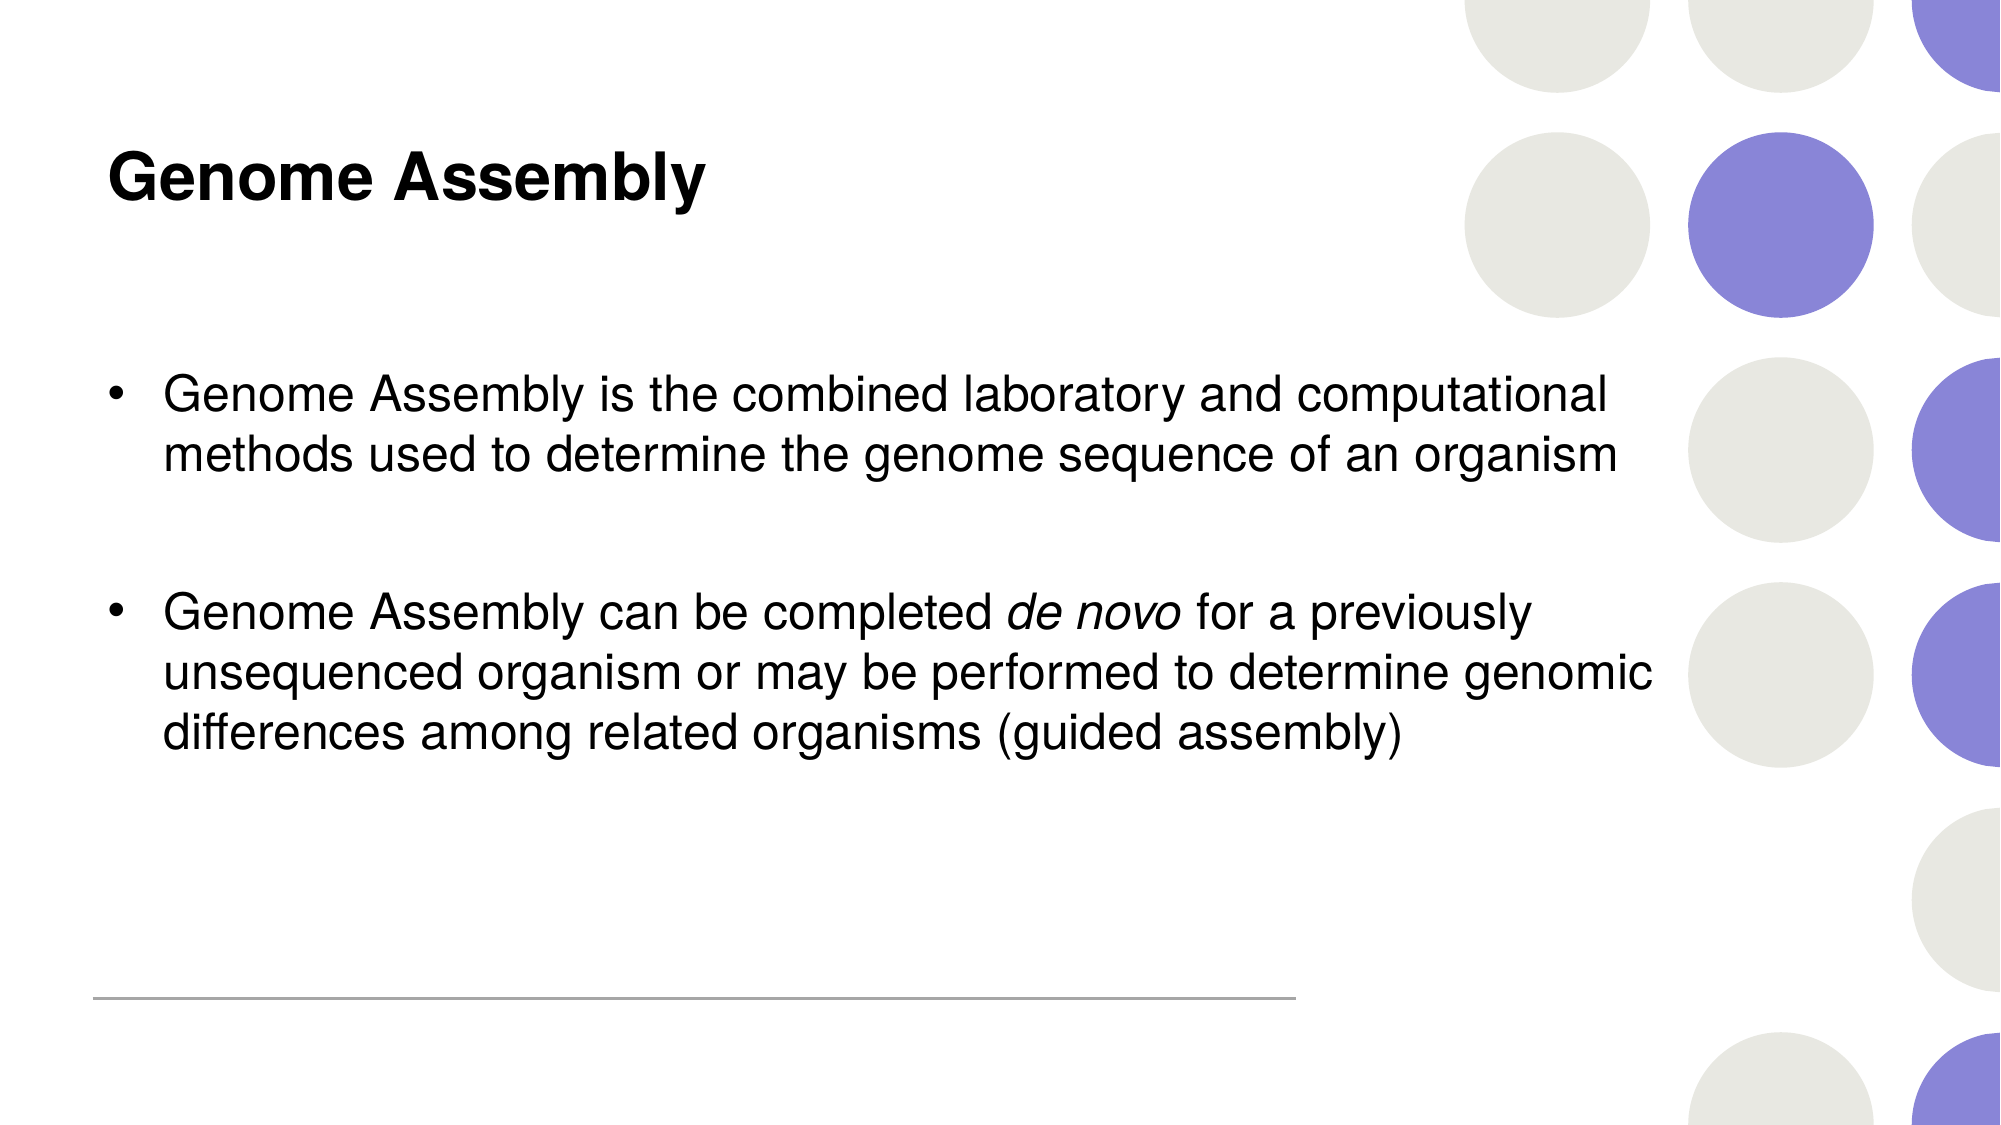

# Genome Assembly
Genome Assembly is the combined laboratory and computational methods used to determine the genome sequence of an organism

Genome Assembly can be completed de novo for a previously unsequenced organism or may be performed to determine genomic differences among related organisms (guided assembly)